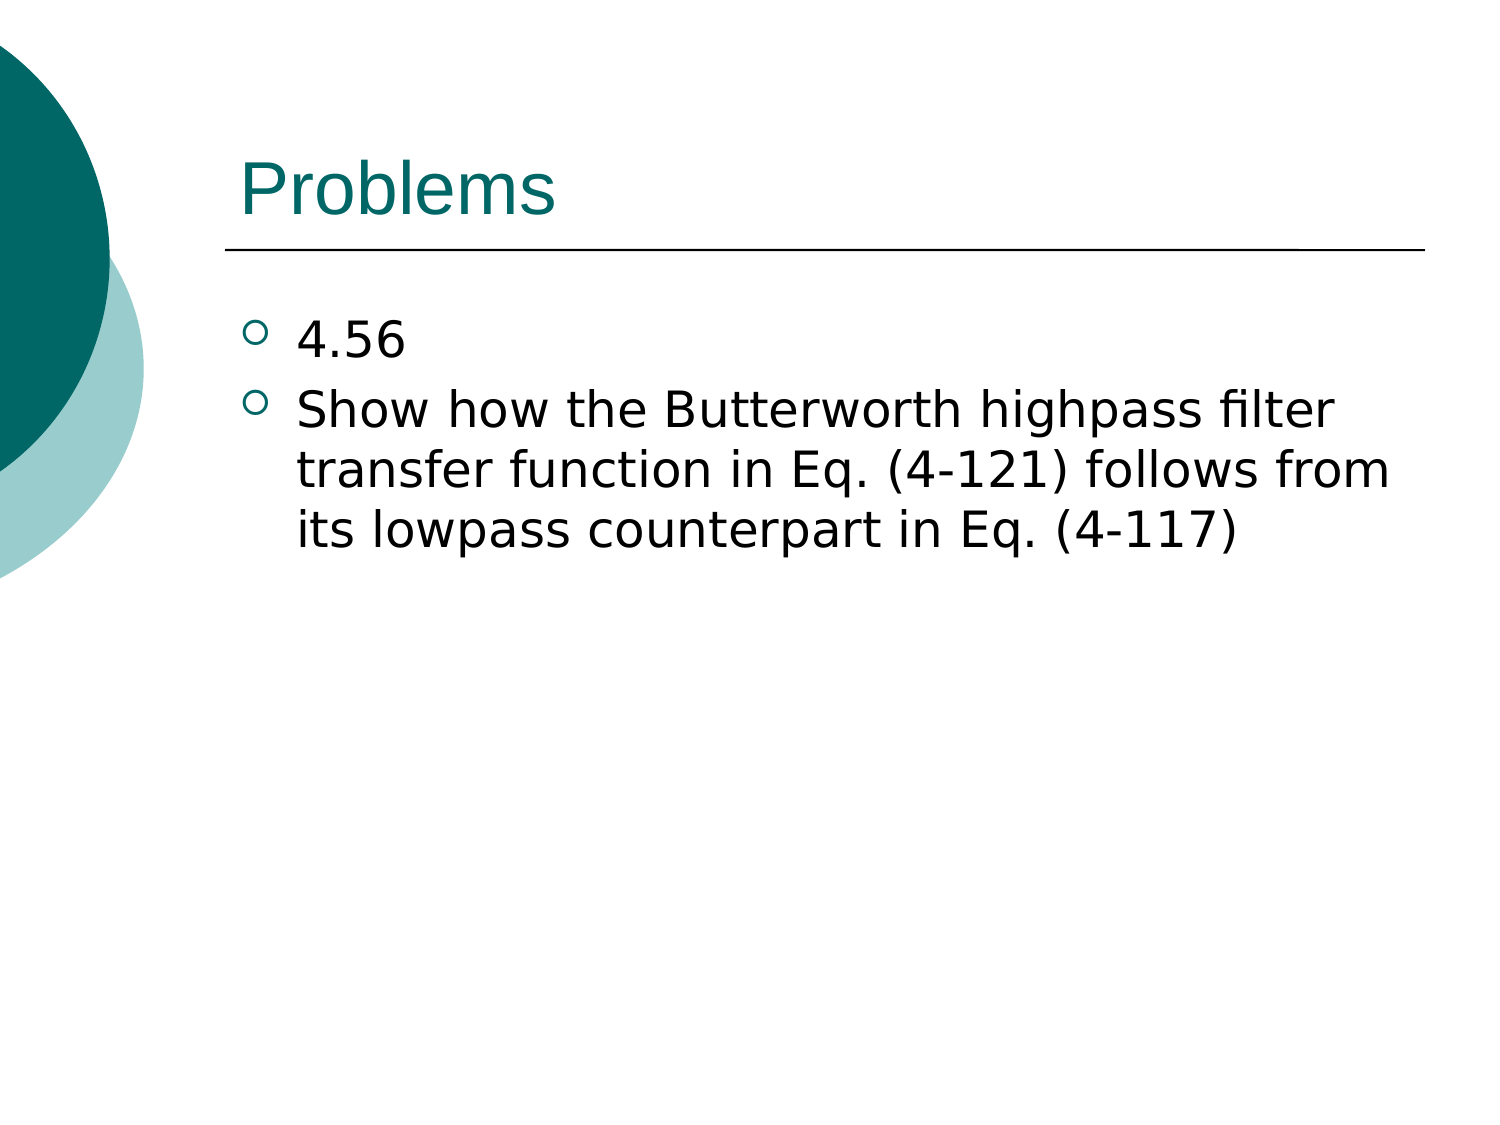

# Problems
4.56
Show how the Butterworth highpass filter transfer function in Eq. (4-121) follows from its lowpass counterpart in Eq. (4-117)